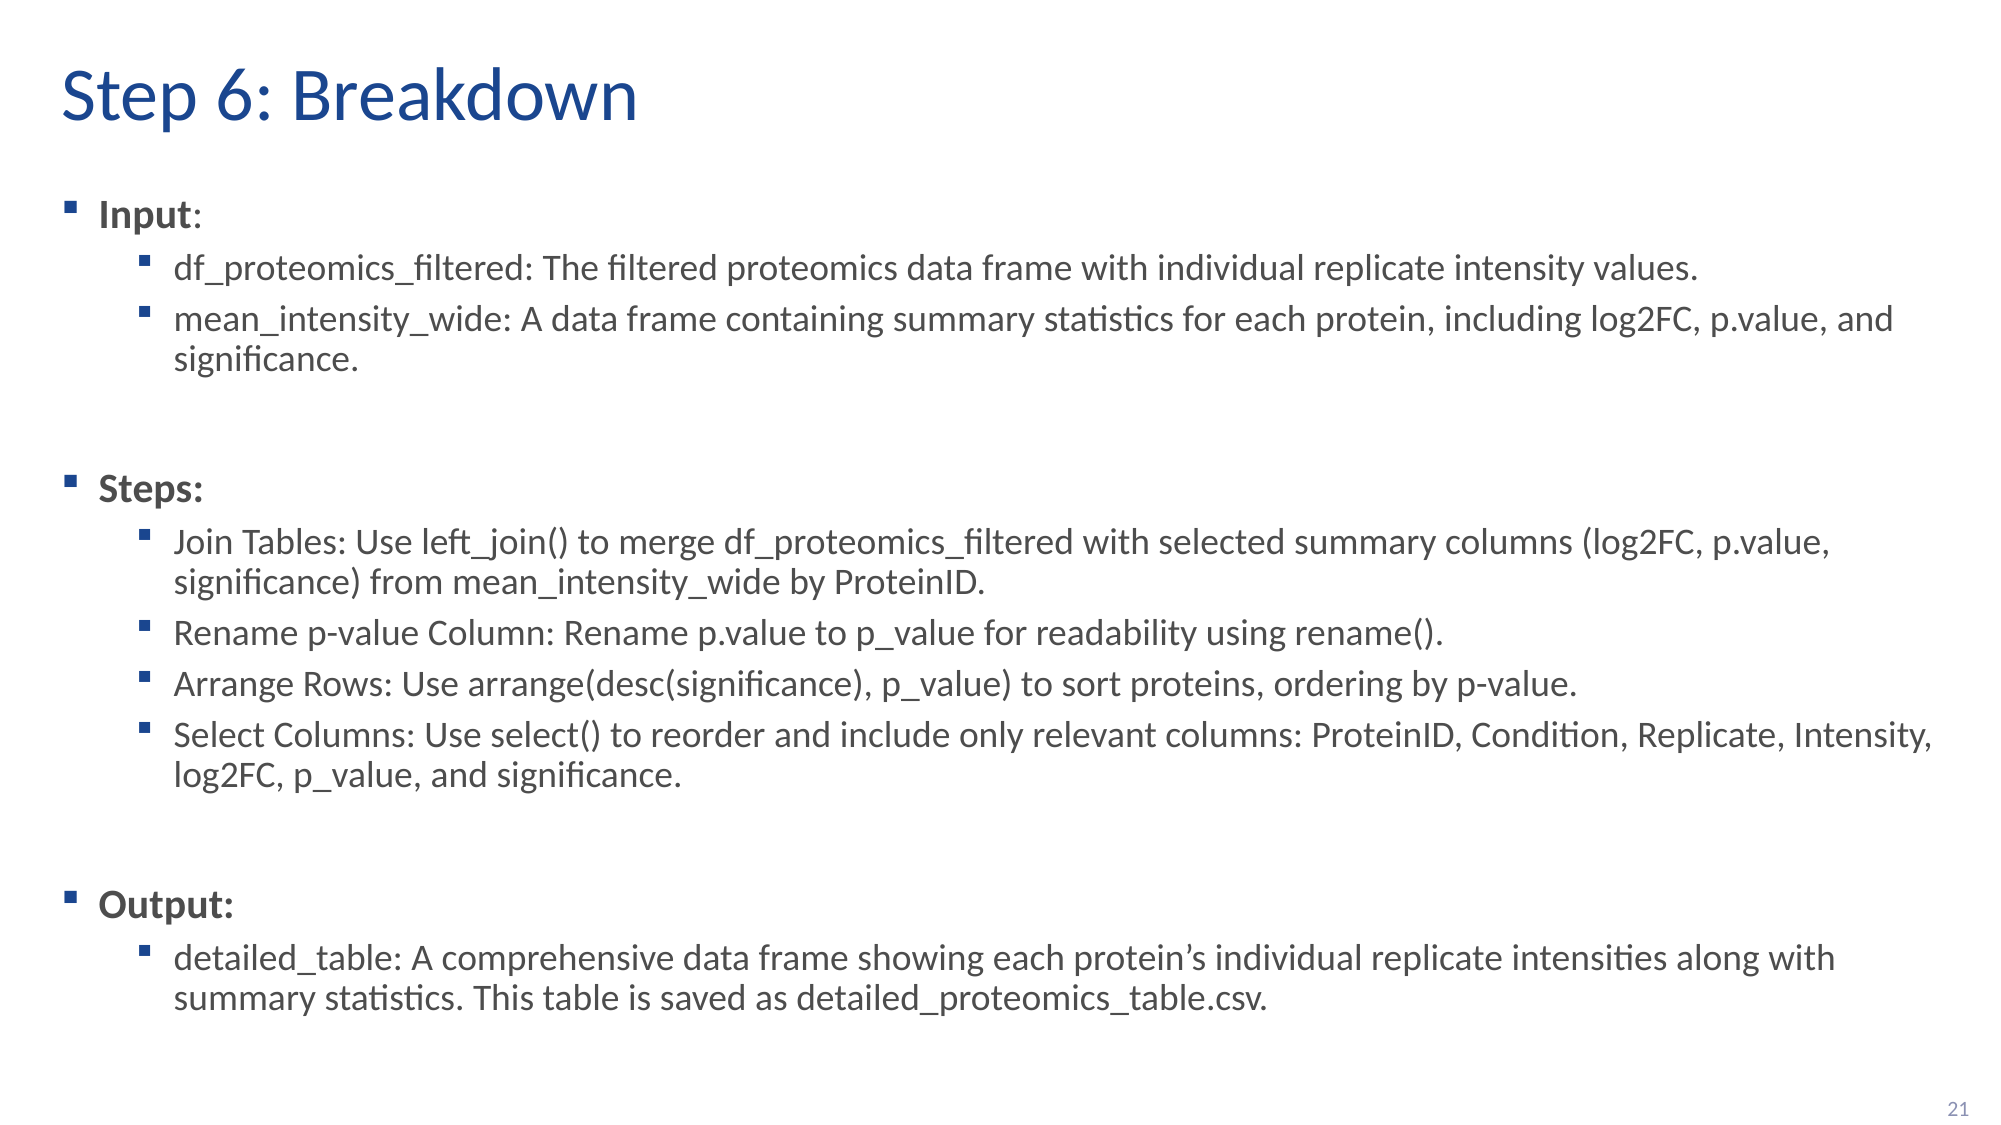

# Step 6: Breakdown
Input:
df_proteomics_filtered: The filtered proteomics data frame with individual replicate intensity values.
mean_intensity_wide: A data frame containing summary statistics for each protein, including log2FC, p.value, and significance.

Steps:
Join Tables: Use left_join() to merge df_proteomics_filtered with selected summary columns (log2FC, p.value, significance) from mean_intensity_wide by ProteinID.
Rename p-value Column: Rename p.value to p_value for readability using rename().
Arrange Rows: Use arrange(desc(significance), p_value) to sort proteins, ordering by p-value.
Select Columns: Use select() to reorder and include only relevant columns: ProteinID, Condition, Replicate, Intensity, log2FC, p_value, and significance.

Output:
detailed_table: A comprehensive data frame showing each protein’s individual replicate intensities along with summary statistics. This table is saved as detailed_proteomics_table.csv.

21